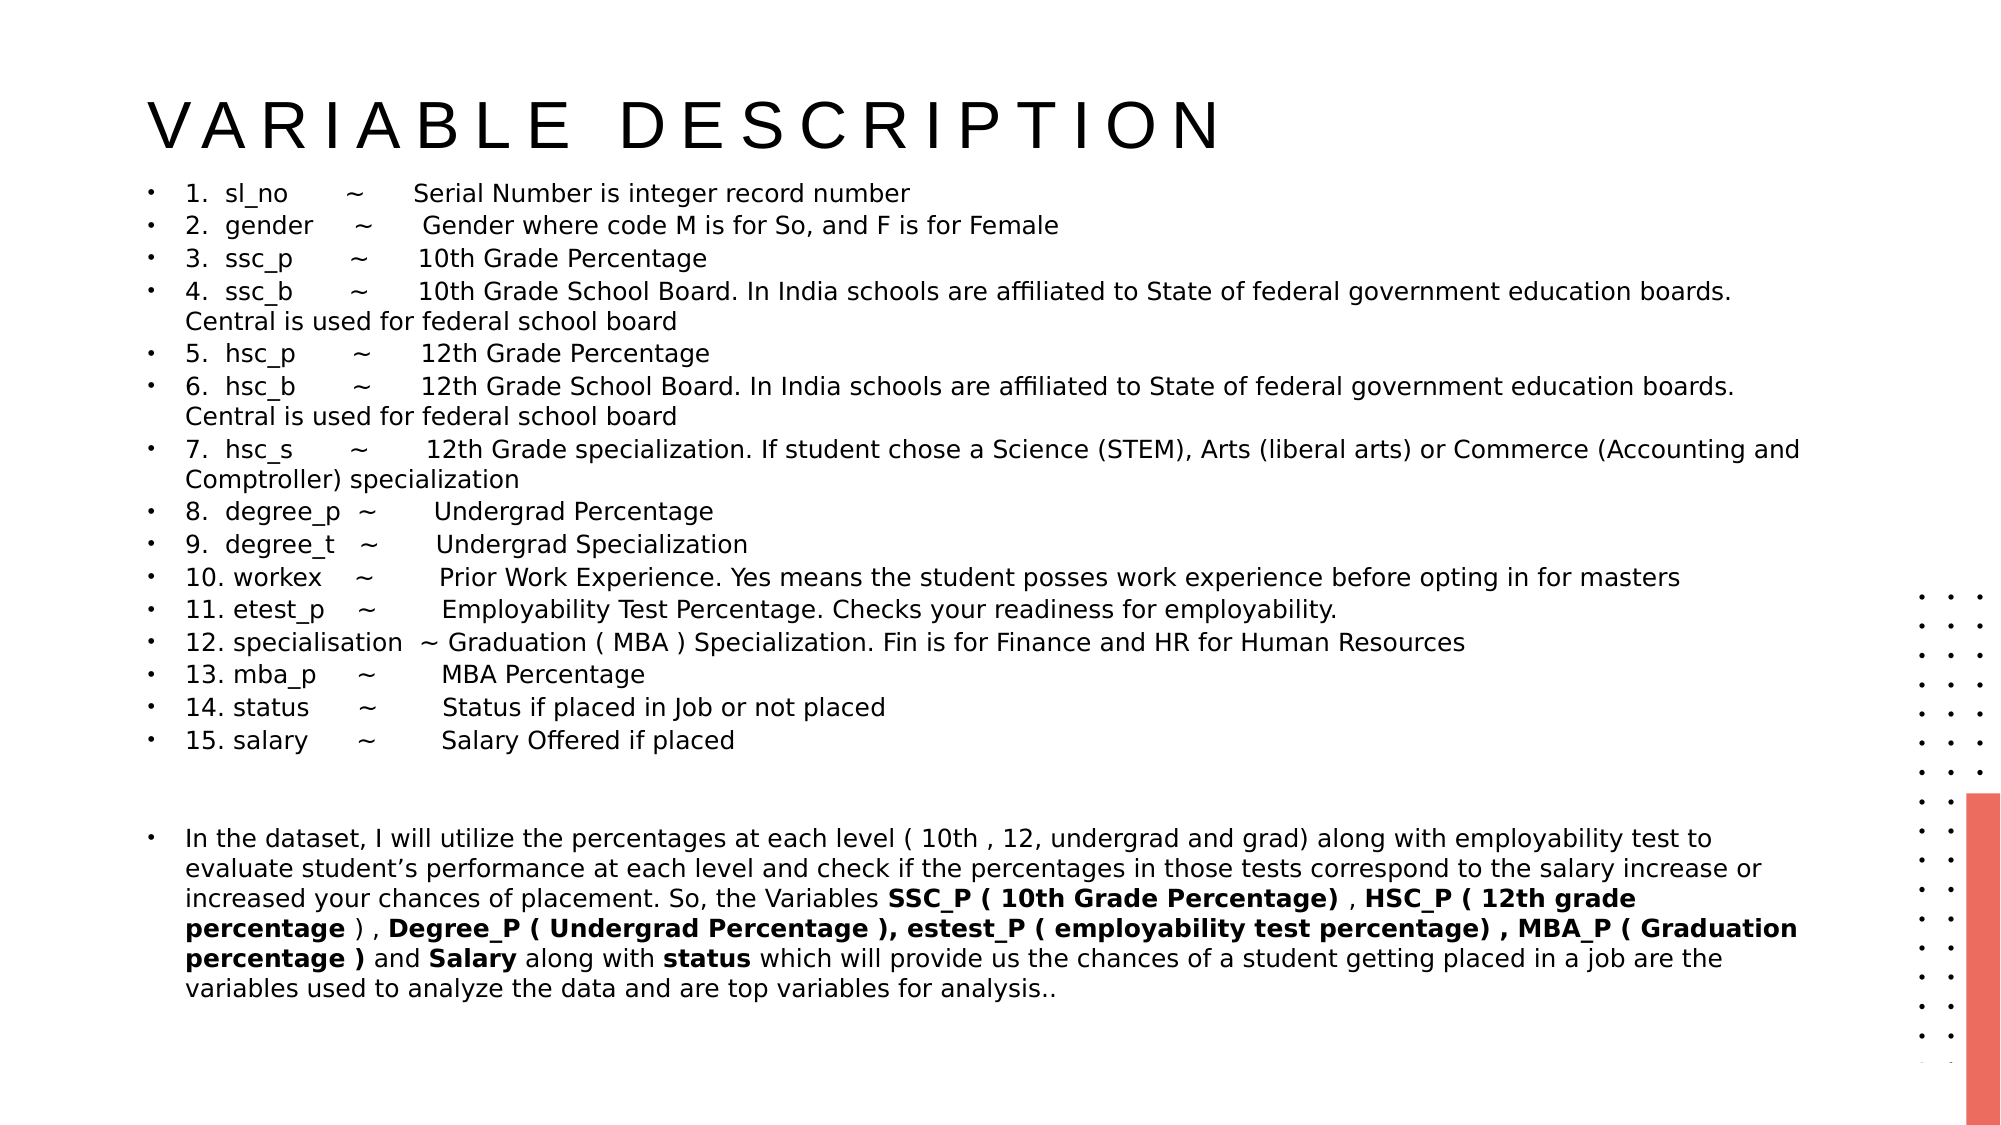

# Variable description
1.  sl_no       ~      Serial Number is integer record number
2.  gender     ~      Gender where code M is for So, and F is for Female
3.  ssc_p       ~      10th Grade Percentage
4.  ssc_b       ~      10th Grade School Board. In India schools are affiliated to State of federal government education boards. Central is used for federal school board
5.  hsc_p       ~      12th Grade Percentage
6.  hsc_b       ~      12th Grade School Board. In India schools are affiliated to State of federal government education boards. Central is used for federal school board
7.  hsc_s       ~       12th Grade specialization. If student chose a Science (STEM), Arts (liberal arts) or Commerce (Accounting and Comptroller) specialization
8.  degree_p  ~       Undergrad Percentage
9.  degree_t   ~       Undergrad Specialization
10. workex    ~        Prior Work Experience. Yes means the student posses work experience before opting in for masters
11. etest_p    ~        Employability Test Percentage. Checks your readiness for employability.
12. specialisation  ~ Graduation ( MBA ) Specialization. Fin is for Finance and HR for Human Resources
13. mba_p     ~        MBA Percentage
14. status      ~        Status if placed in Job or not placed
15. salary      ~        Salary Offered if placed

In the dataset, I will utilize the percentages at each level ( 10th , 12, undergrad and grad) along with employability test to evaluate student’s performance at each level and check if the percentages in those tests correspond to the salary increase or increased your chances of placement. So, the Variables SSC_P ( 10th Grade Percentage) , HSC_P ( 12th grade percentage ) , Degree_P ( Undergrad Percentage ), estest_P ( employability test percentage) , MBA_P ( Graduation percentage ) and Salary along with status which will provide us the chances of a student getting placed in a job are the variables used to analyze the data and are top variables for analysis..